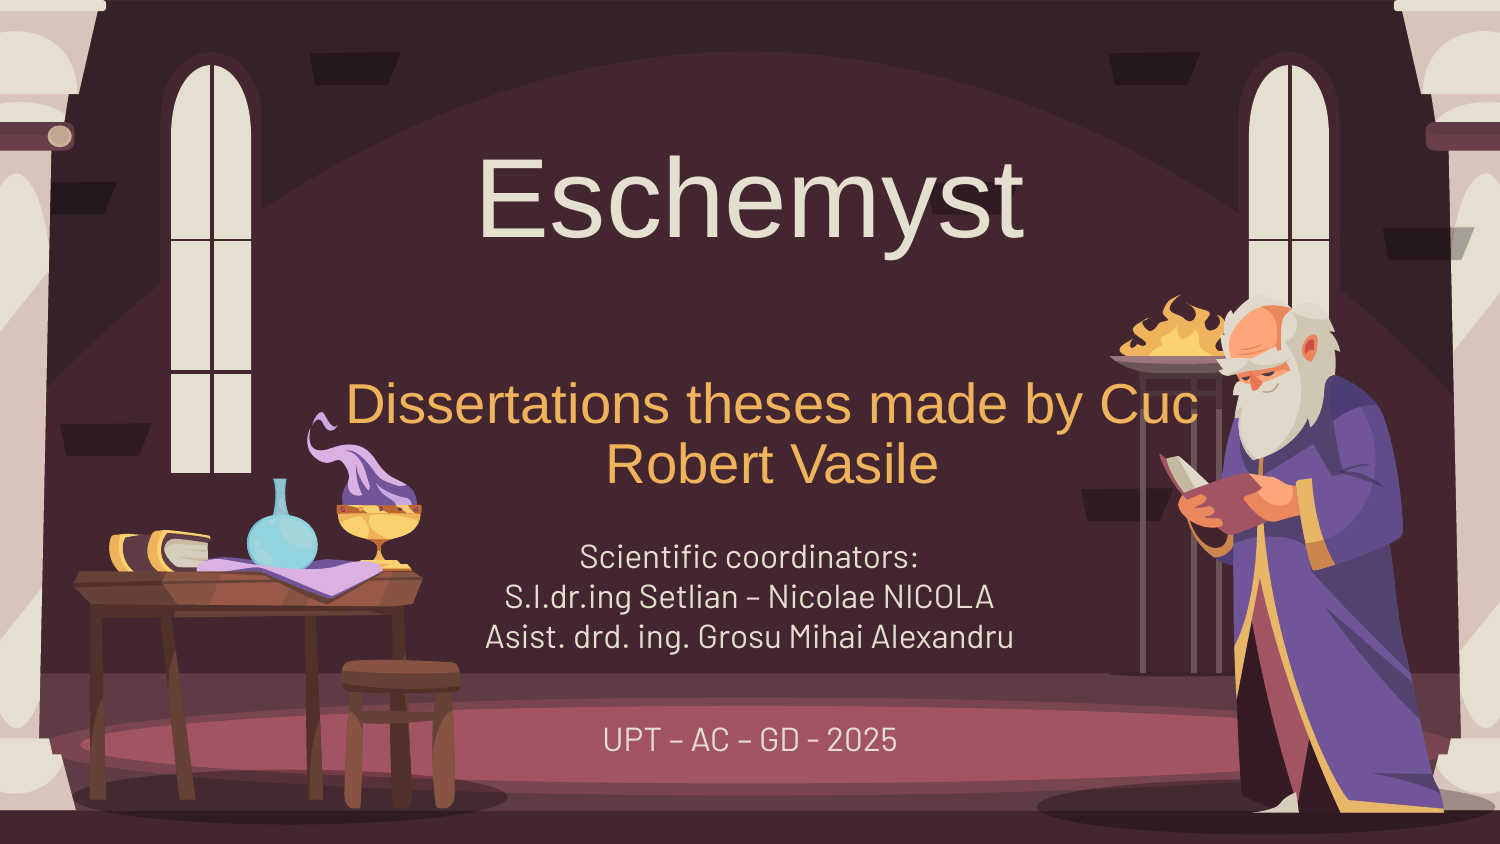

# Eschemyst

Dissertations theses made by Cuc Robert Vasile

Scientific coordinators:
S.I.dr.ing Setlian – Nicolae NICOLA
Asist. drd. ing. Grosu Mihai Alexandru

UPT – AC – GD - 2025